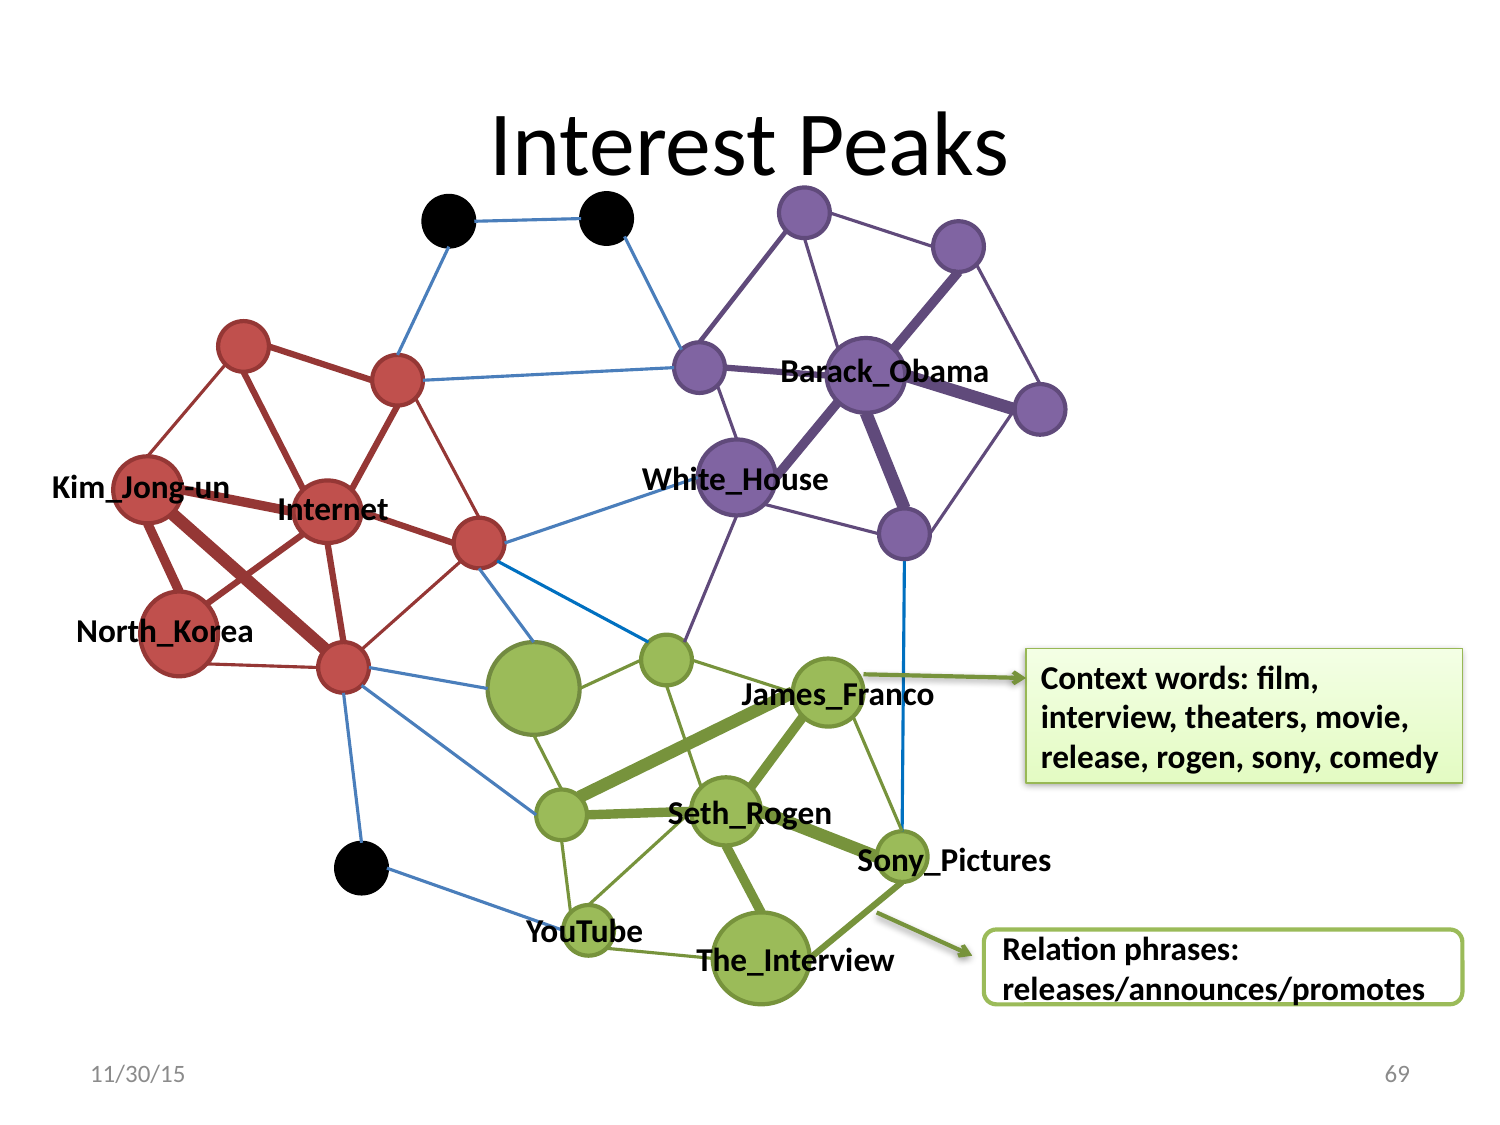

Interest Peaks

Kim_Jong-un
Internet
North_Korea
James_Franco
Seth_Rogen
Sony_Pictures
YouTube
The_Interview
Barack_Obama
White_House
Context words: film, interview, theaters, movie, release, rogen, sony, comedy
Relation phrases: releases/announces/promotes
11/30/15
69